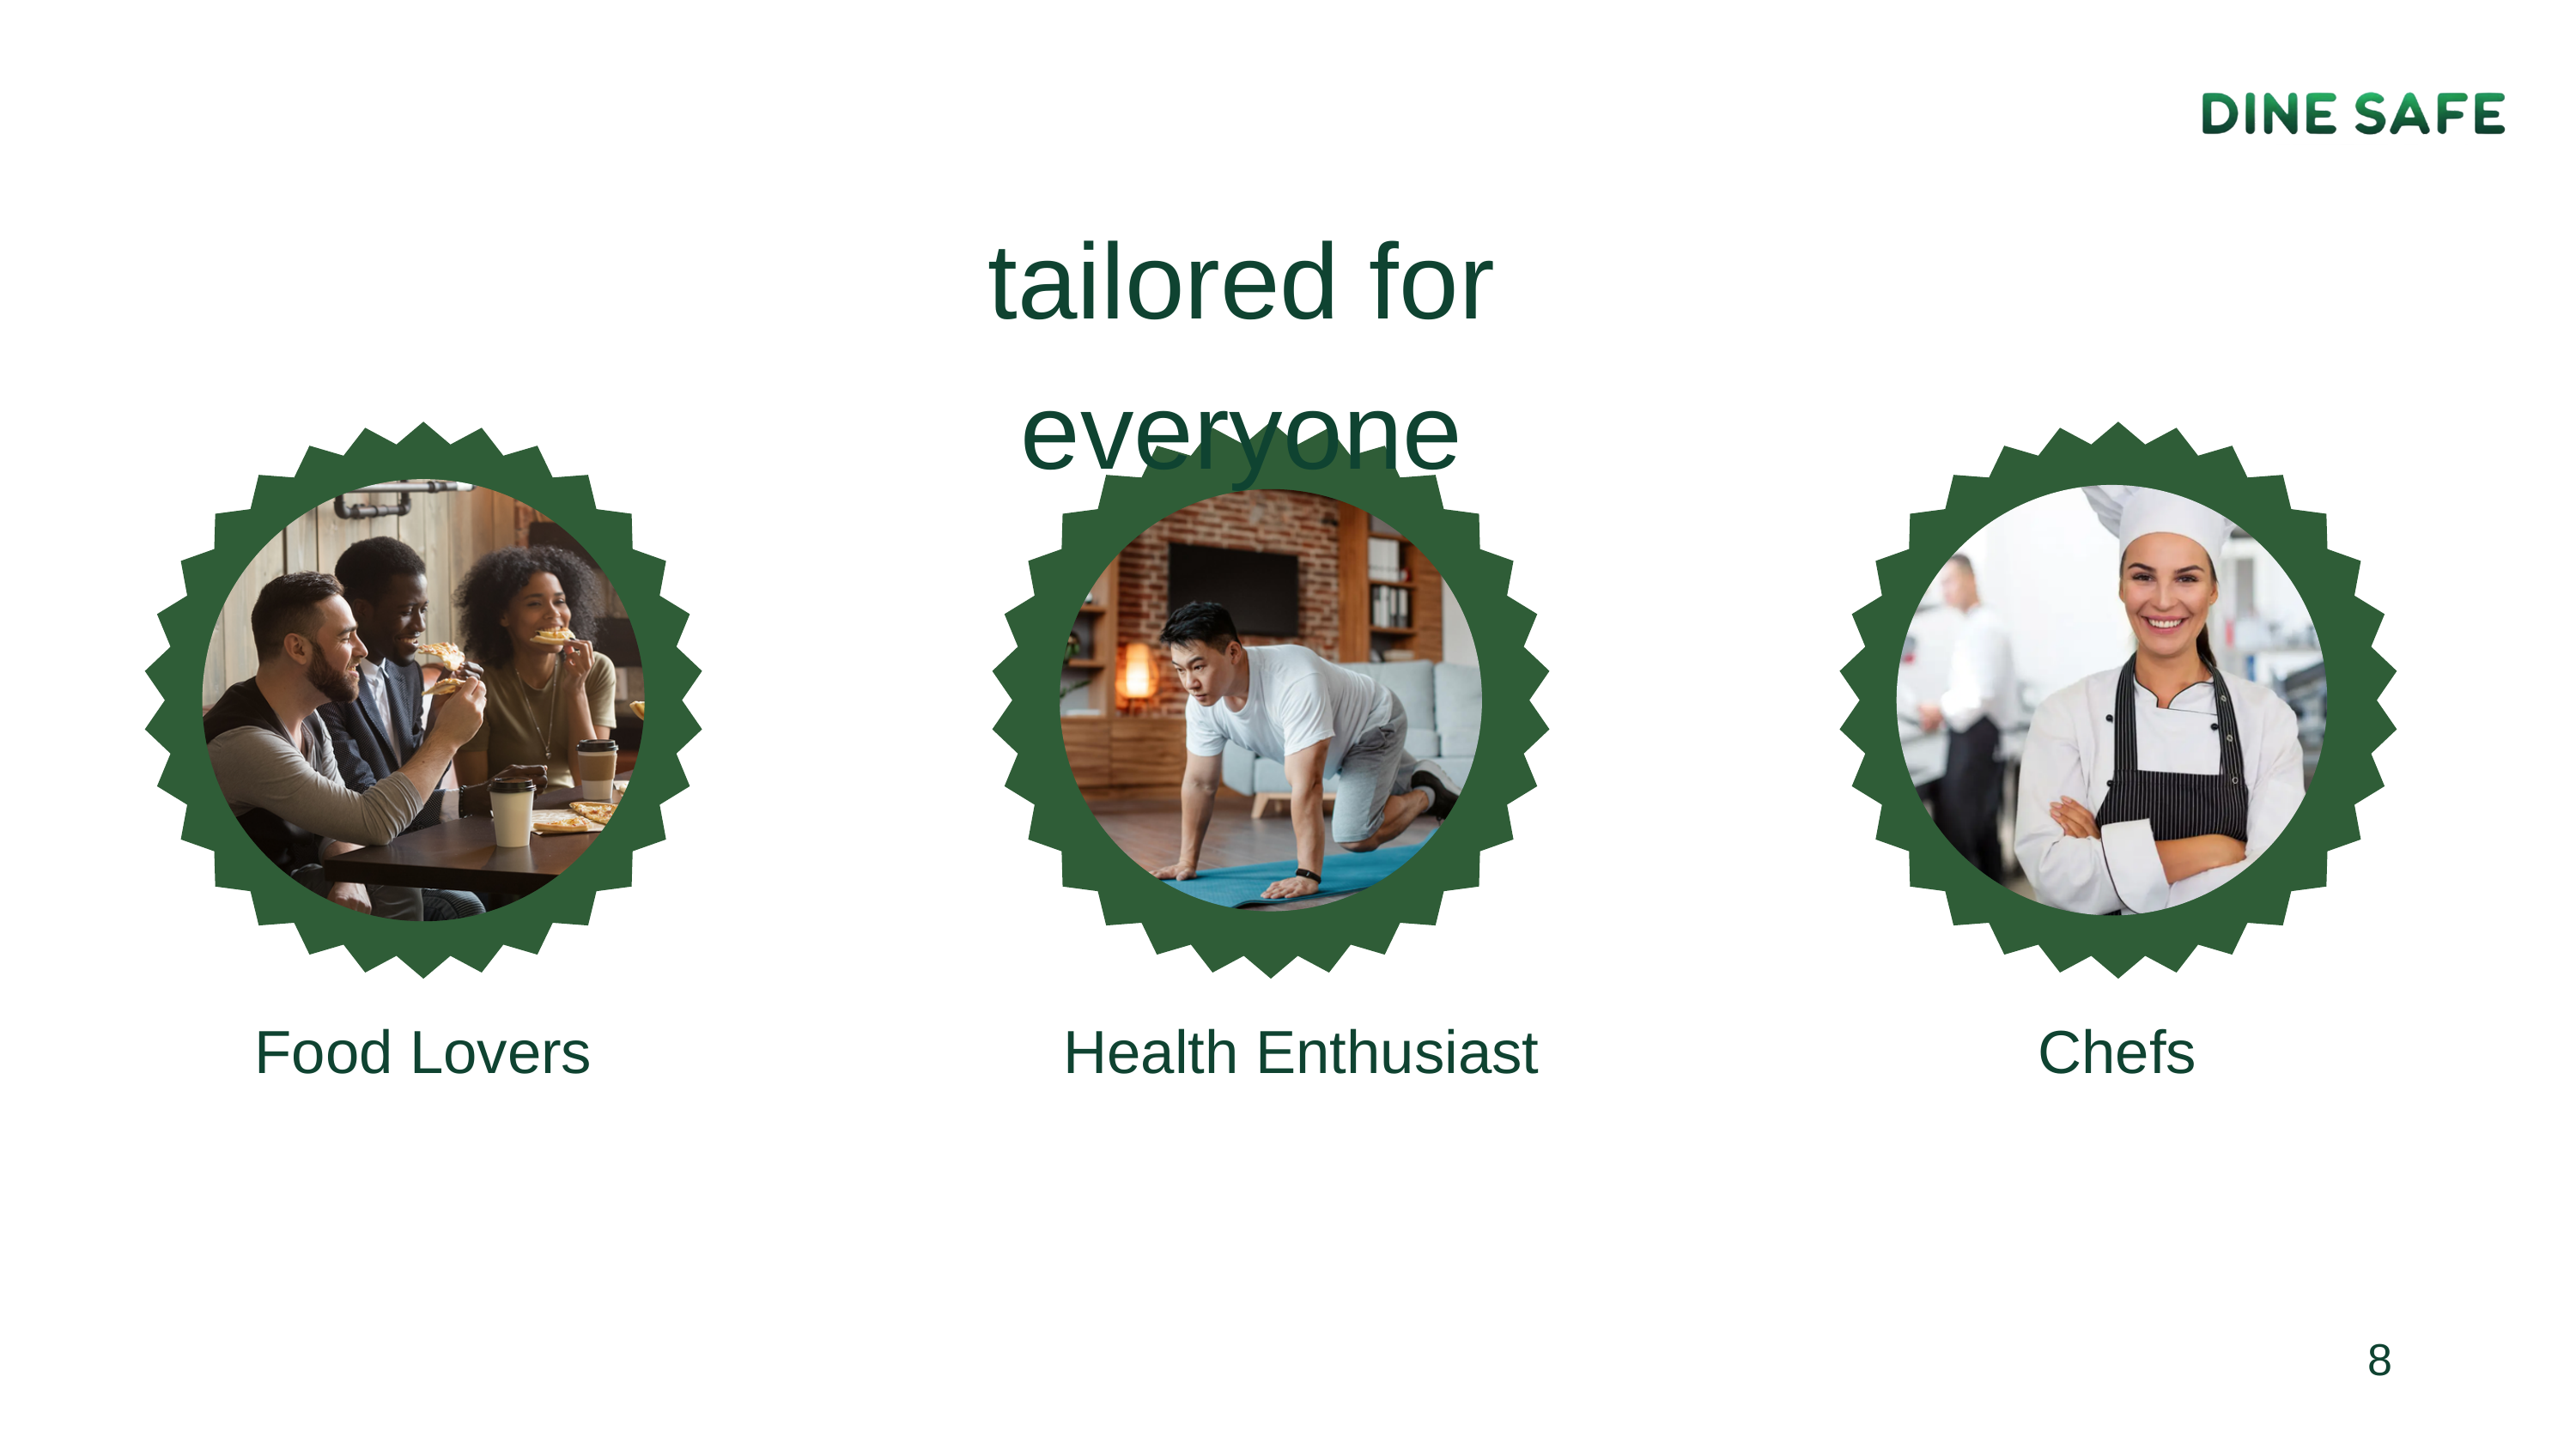

tailored for everyone

Food Lovers
Health Enthusiast
Chefs
8